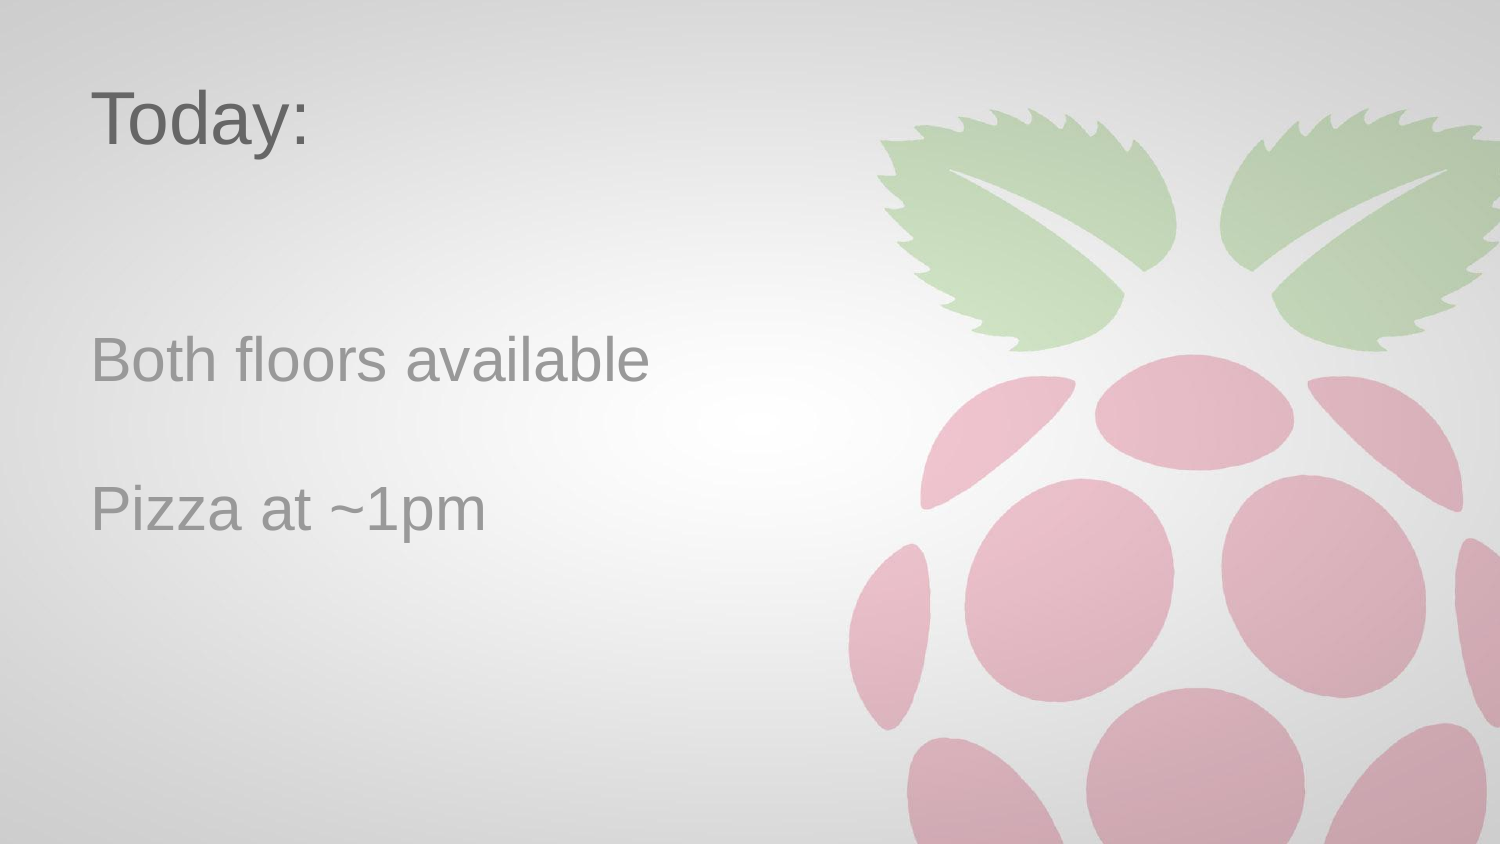

# Today:
Both floors available

Pizza at ~1pm